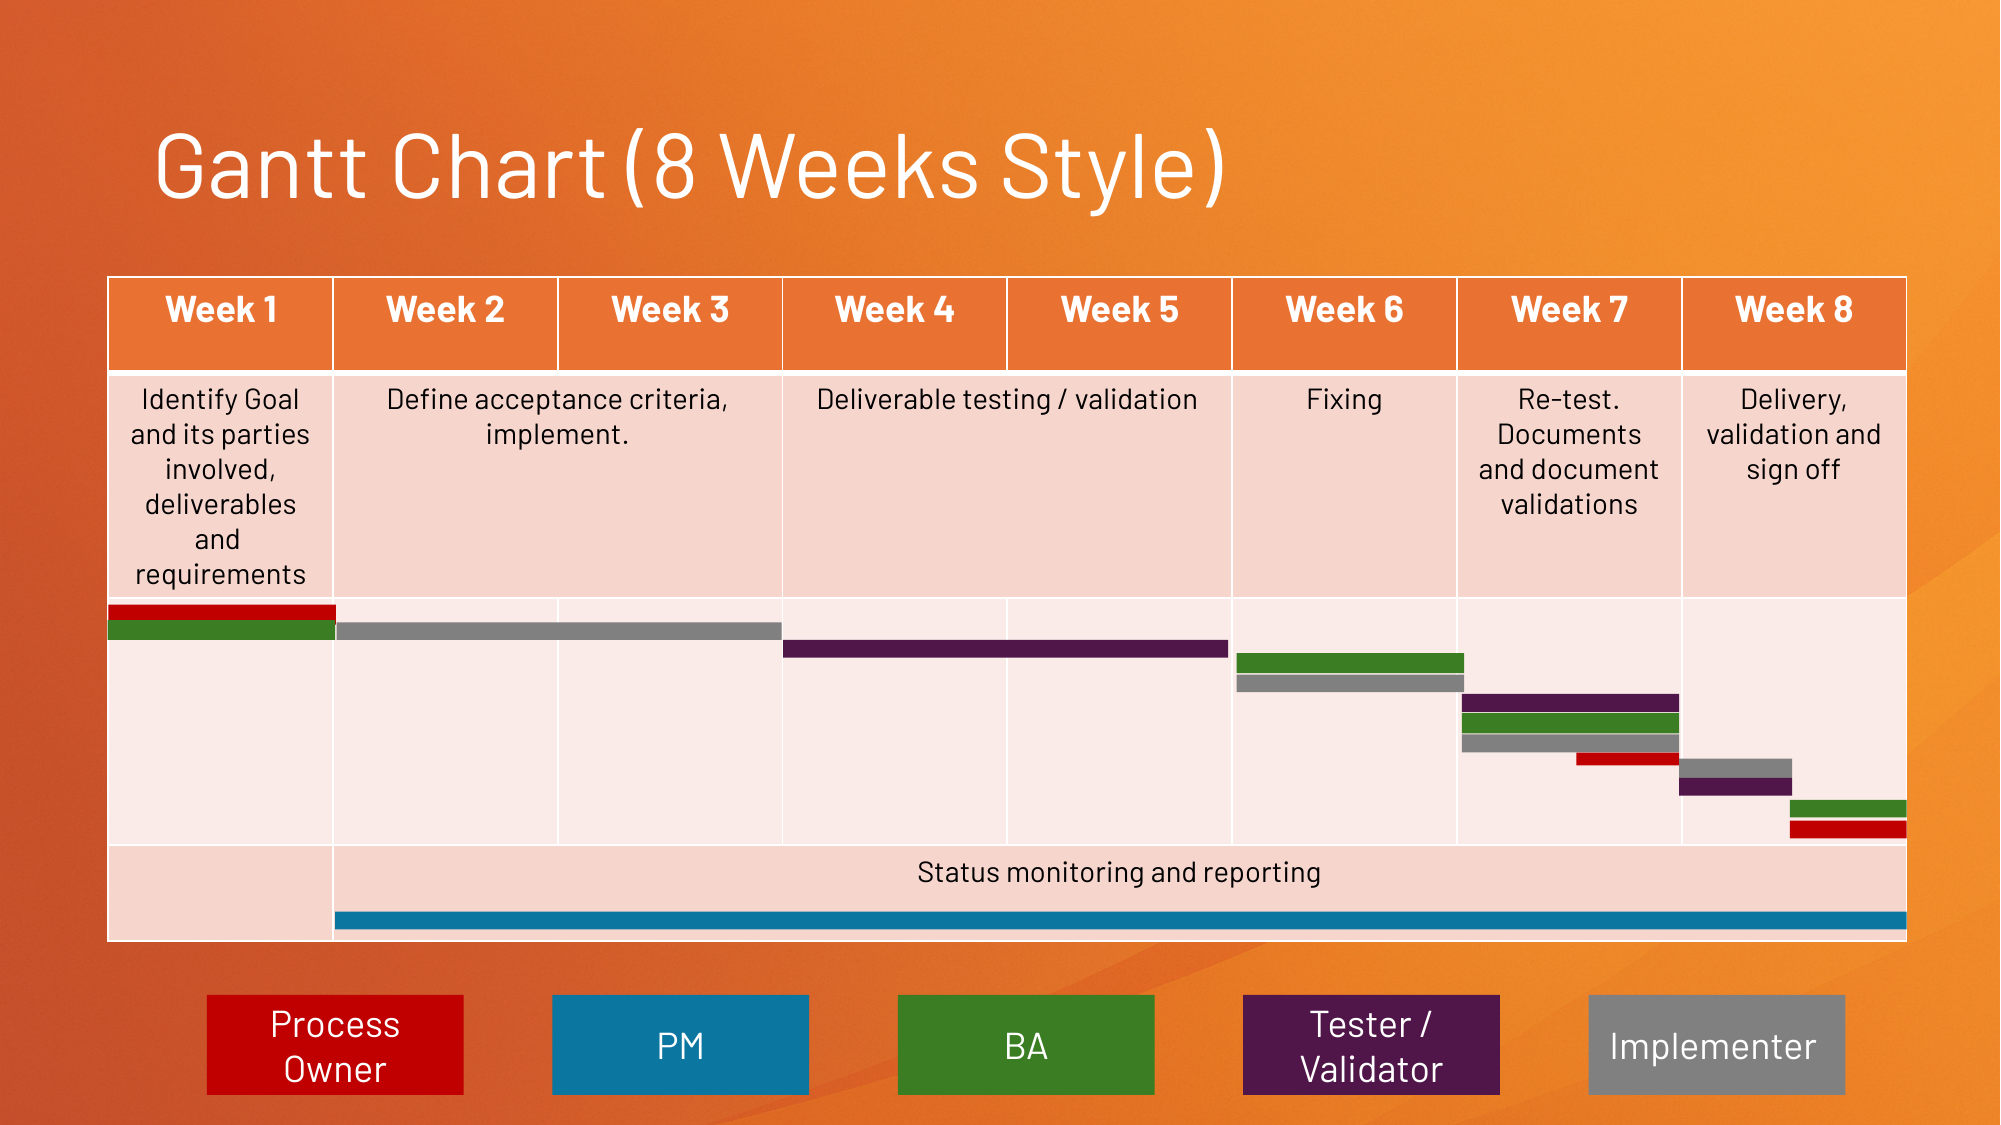

# Gantt Chart (8 Weeks Style)
| Week 1 | Week 2 | Week 3 | Week 4 | Week 5 | Week 6 | Week 7 | Week 8 |
| --- | --- | --- | --- | --- | --- | --- | --- |
| Identify Goal and its parties involved, deliverables and requirements | Define acceptance criteria, implement. |  | Deliverable testing / validation |  | Fixing | Re-test. Documents and document validations | Delivery, validation and sign off |
|  |  |  |  |  |  |  |  |
|  | Status monitoring and reporting |  |  |  |  |  |  |

Tester / Validator
Implementer
PM
BA
Process Owner